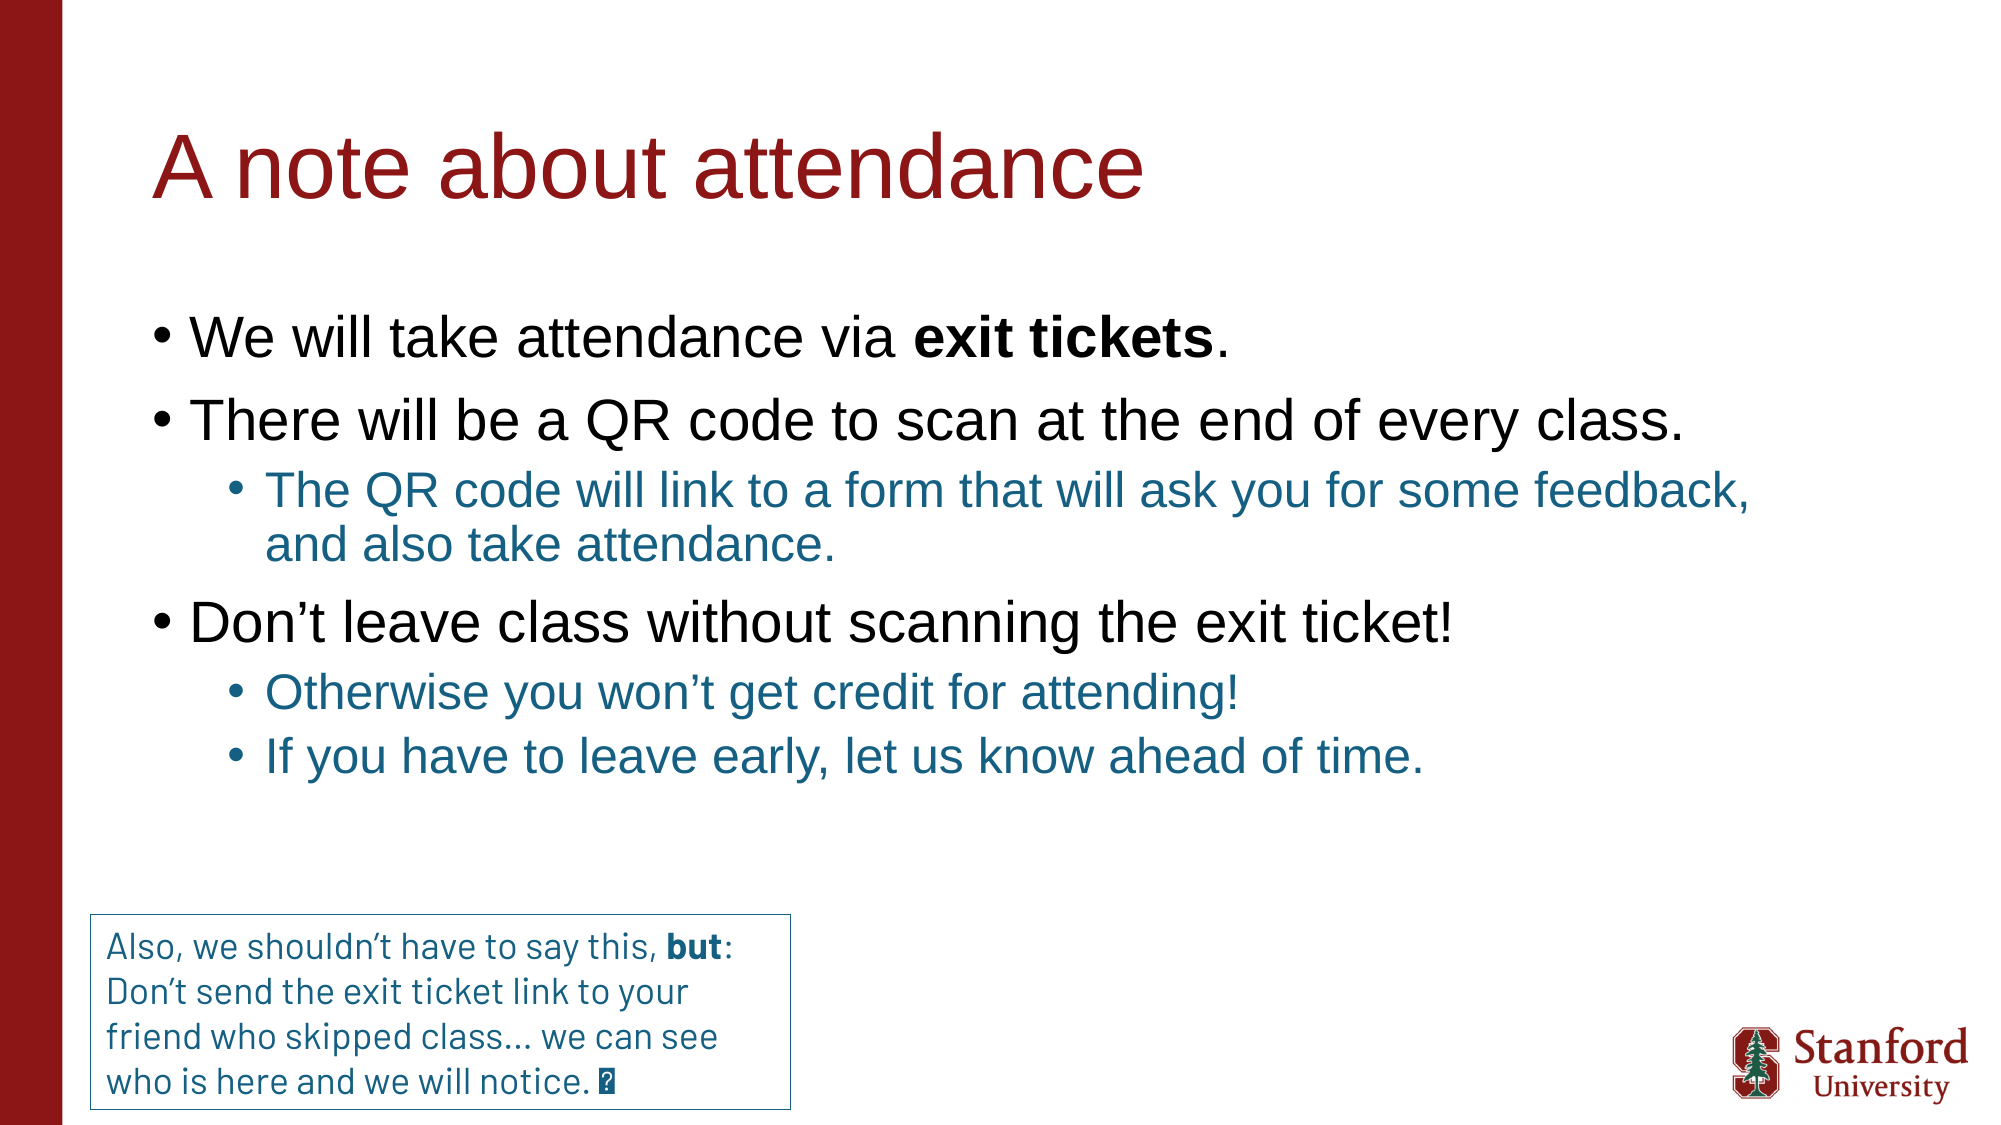

# A note about attendance
We will take attendance via exit tickets.
There will be a QR code to scan at the end of every class.
The QR code will link to a form that will ask you for some feedback, and also take attendance.
Don’t leave class without scanning the exit ticket!
Otherwise you won’t get credit for attending!
If you have to leave early, let us know ahead of time.
Also, we shouldn’t have to say this, but:
Don’t send the exit ticket link to your friend who skipped class… we can see who is here and we will notice. 🫤